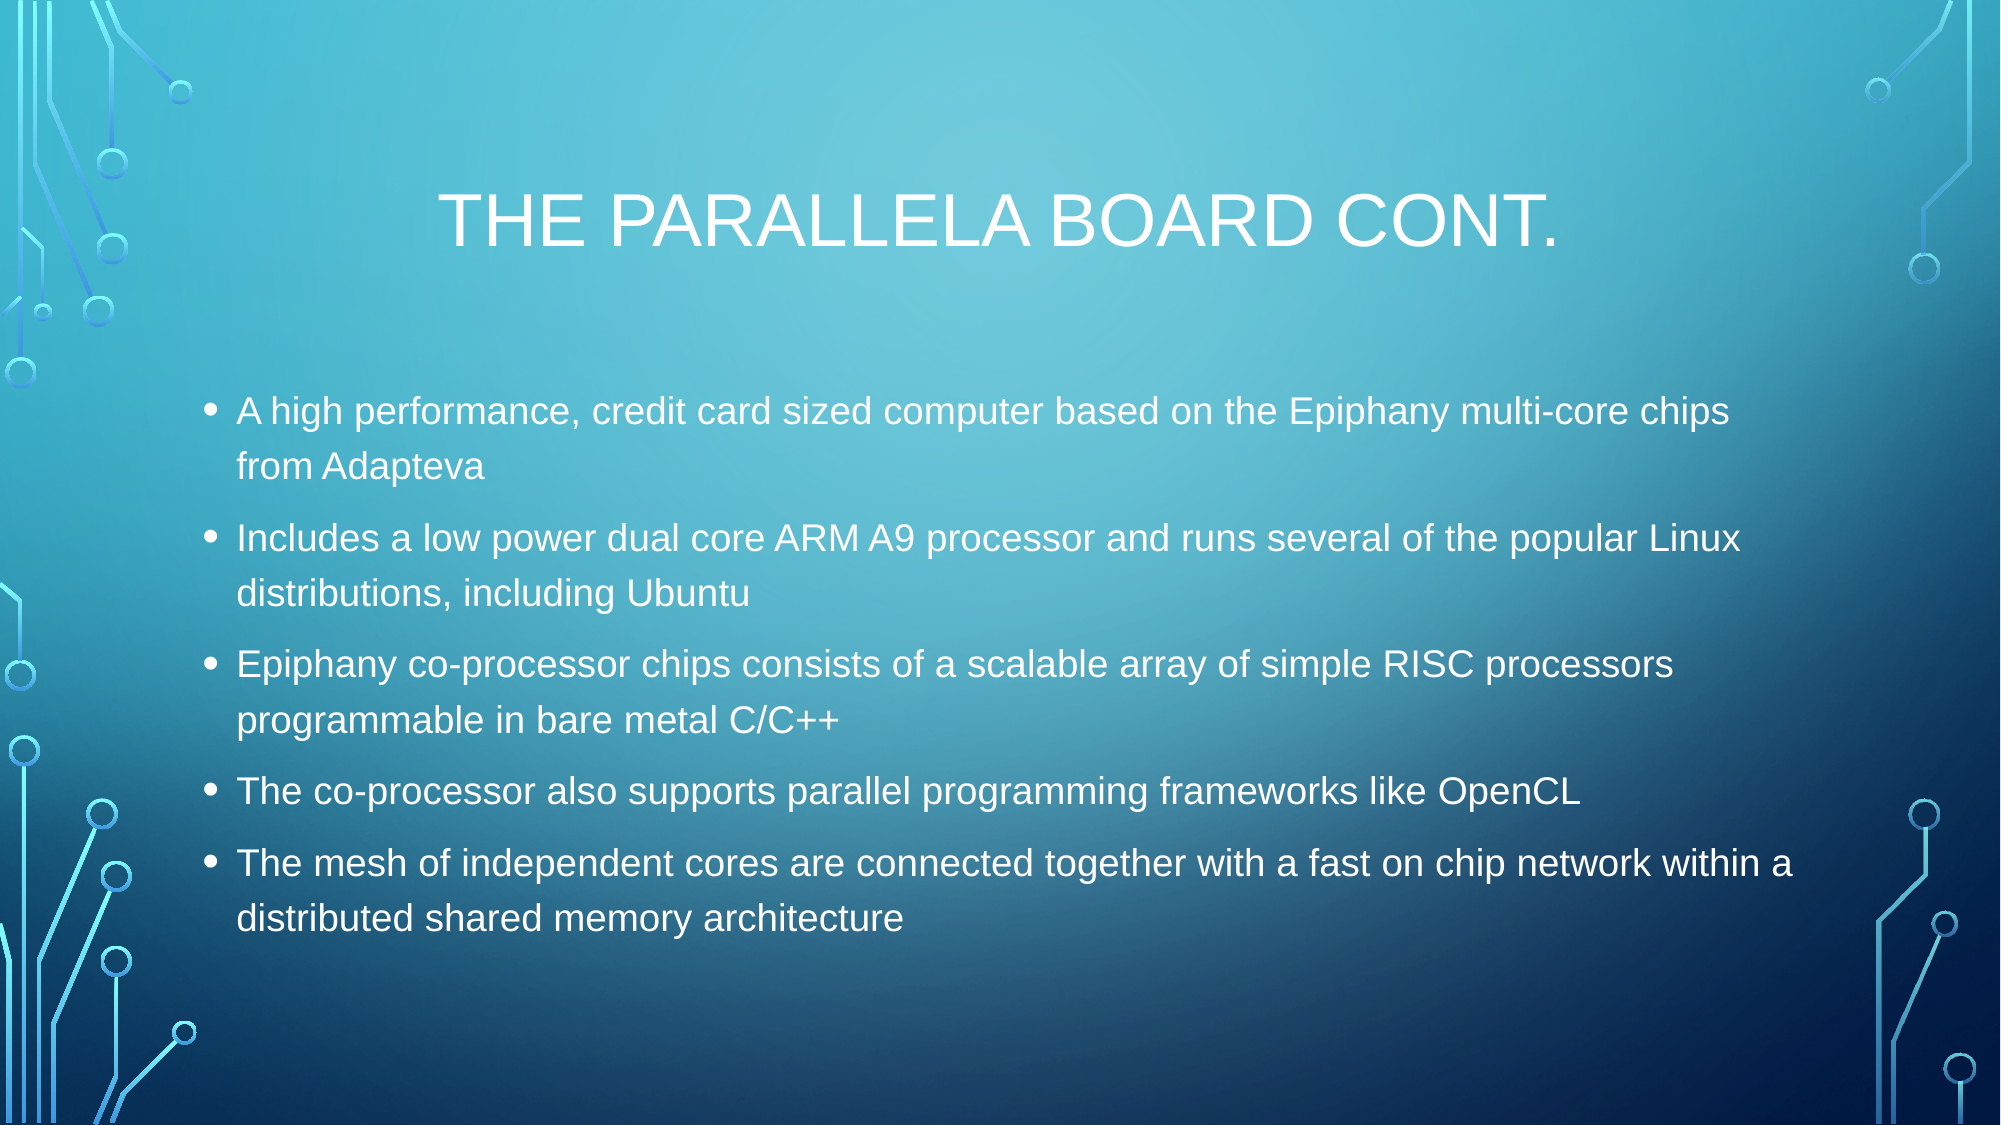

# The Parallela Board cont.
A high performance, credit card sized computer based on the Epiphany multi-core chips from Adapteva
Includes a low power dual core ARM A9 processor and runs several of the popular Linux distributions, including Ubuntu
Epiphany co-processor chips consists of a scalable array of simple RISC processors programmable in bare metal C/C++
The co-processor also supports parallel programming frameworks like OpenCL
The mesh of independent cores are connected together with a fast on chip network within a distributed shared memory architecture